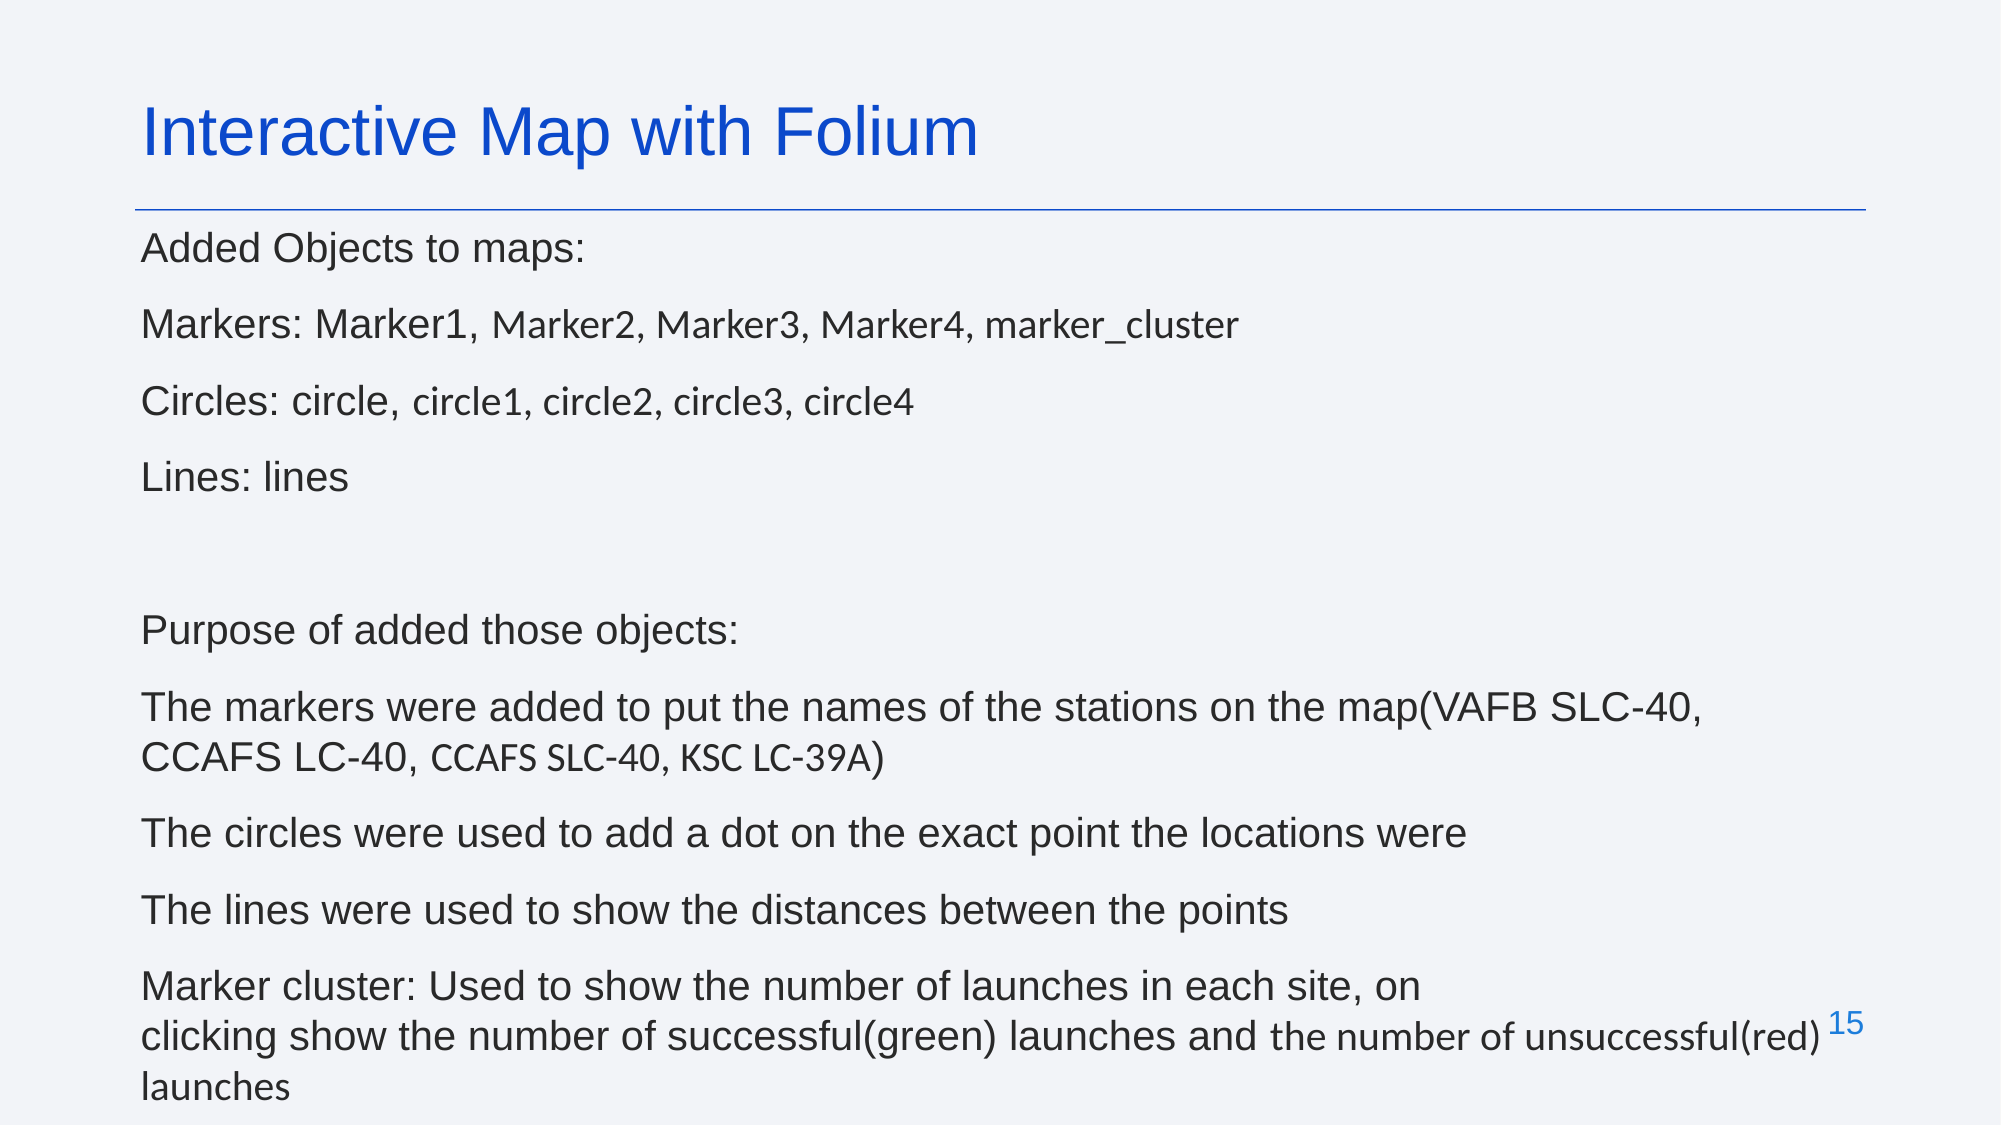

Interactive Map with Folium
Added Objects to maps:
Markers: Marker1, Marker2, Marker3, Marker4, marker_cluster
Circles: circle, circle1, circle2, circle3, circle4
Lines: lines

Purpose of added those objects:
The markers were added to put the names of the stations on the map(VAFB SLC-40, CCAFS LC-40, CCAFS SLC-40, KSC LC-39A)
The circles were used to add a dot on the exact point the locations were
The lines were used to show the distances between the points
Marker cluster: Used to show the number of launches in each site, on clicking show the number of successful(green) launches and the number of unsuccessful(red) launches

15